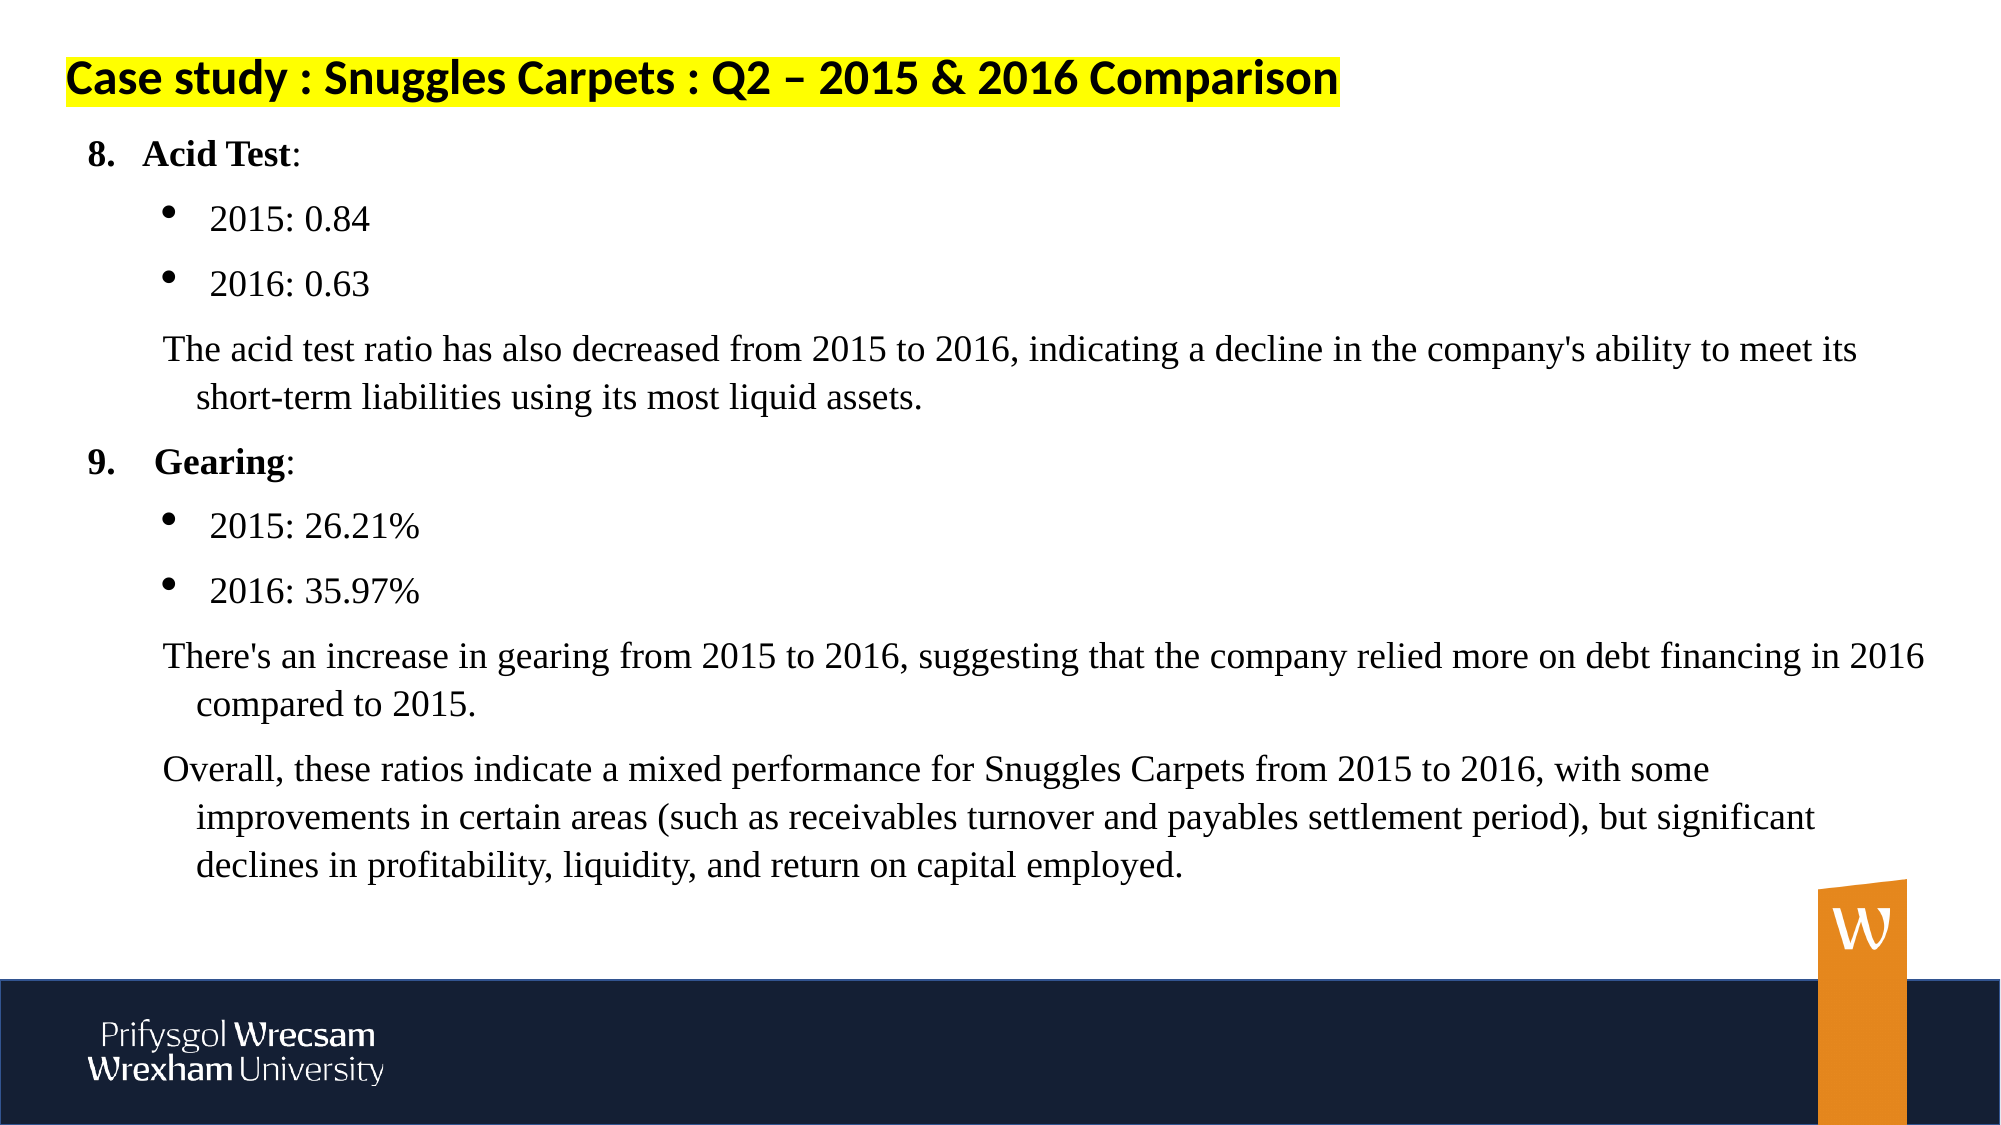

Case study : Snuggles Carpets : Q2 – 2015 & 2016 Comparison

8.   Acid Test:
2015: 0.84
2016: 0.63
The acid test ratio has also decreased from 2015 to 2016, indicating a decline in the company's ability to meet its short-term liabilities using its most liquid assets.
9.    Gearing:
2015: 26.21%
2016: 35.97%
There's an increase in gearing from 2015 to 2016, suggesting that the company relied more on debt financing in 2016 compared to 2015.
Overall, these ratios indicate a mixed performance for Snuggles Carpets from 2015 to 2016, with some improvements in certain areas (such as receivables turnover and payables settlement period), but significant declines in profitability, liquidity, and return on capital employed.